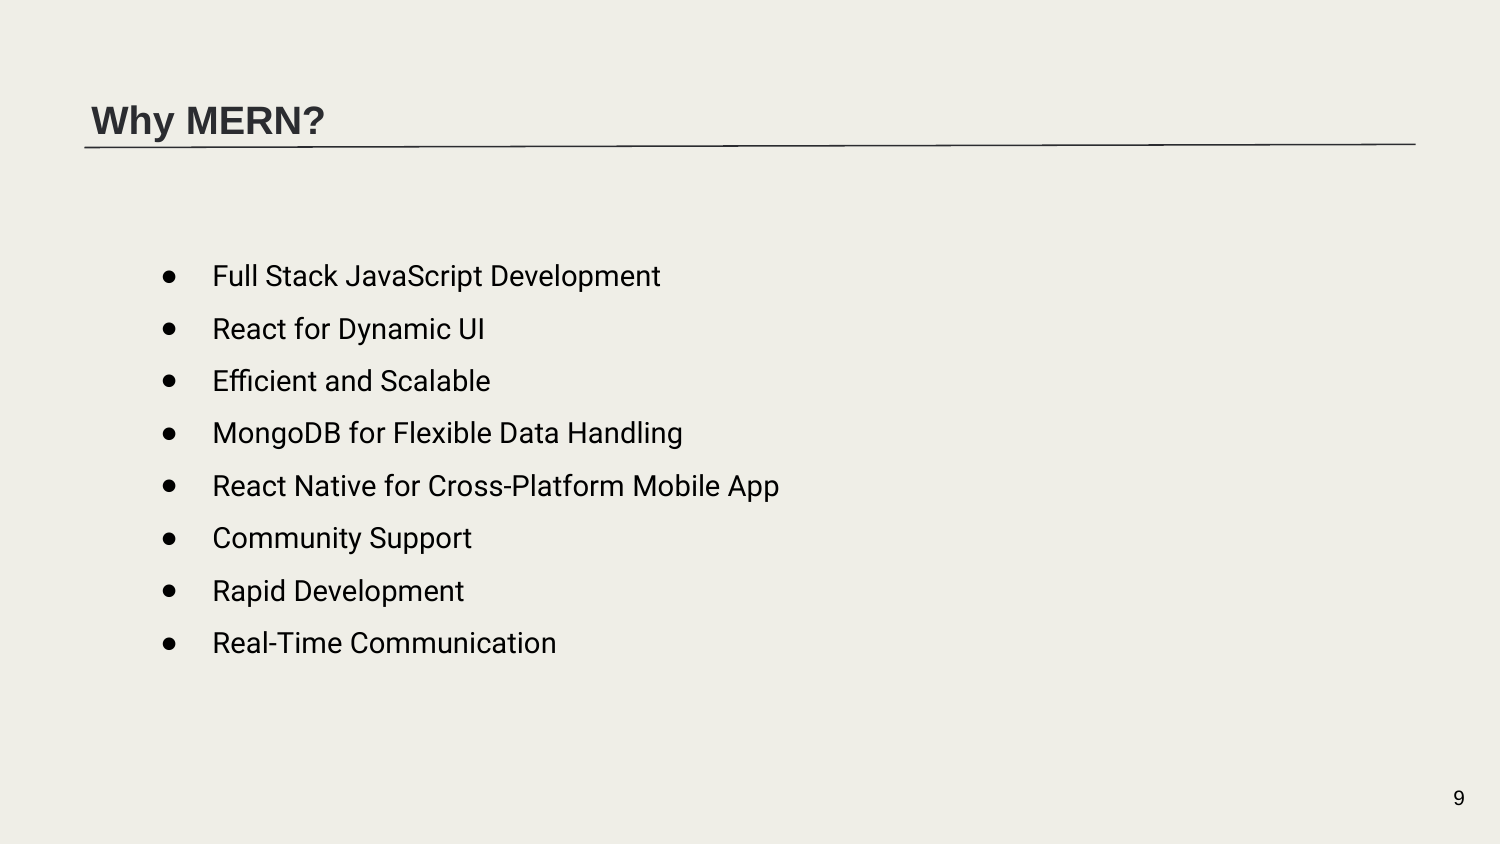

Why MERN?
Full Stack JavaScript Development
React for Dynamic UI
Efficient and Scalable
MongoDB for Flexible Data Handling
React Native for Cross-Platform Mobile App
Community Support
Rapid Development
Real-Time Communication

9